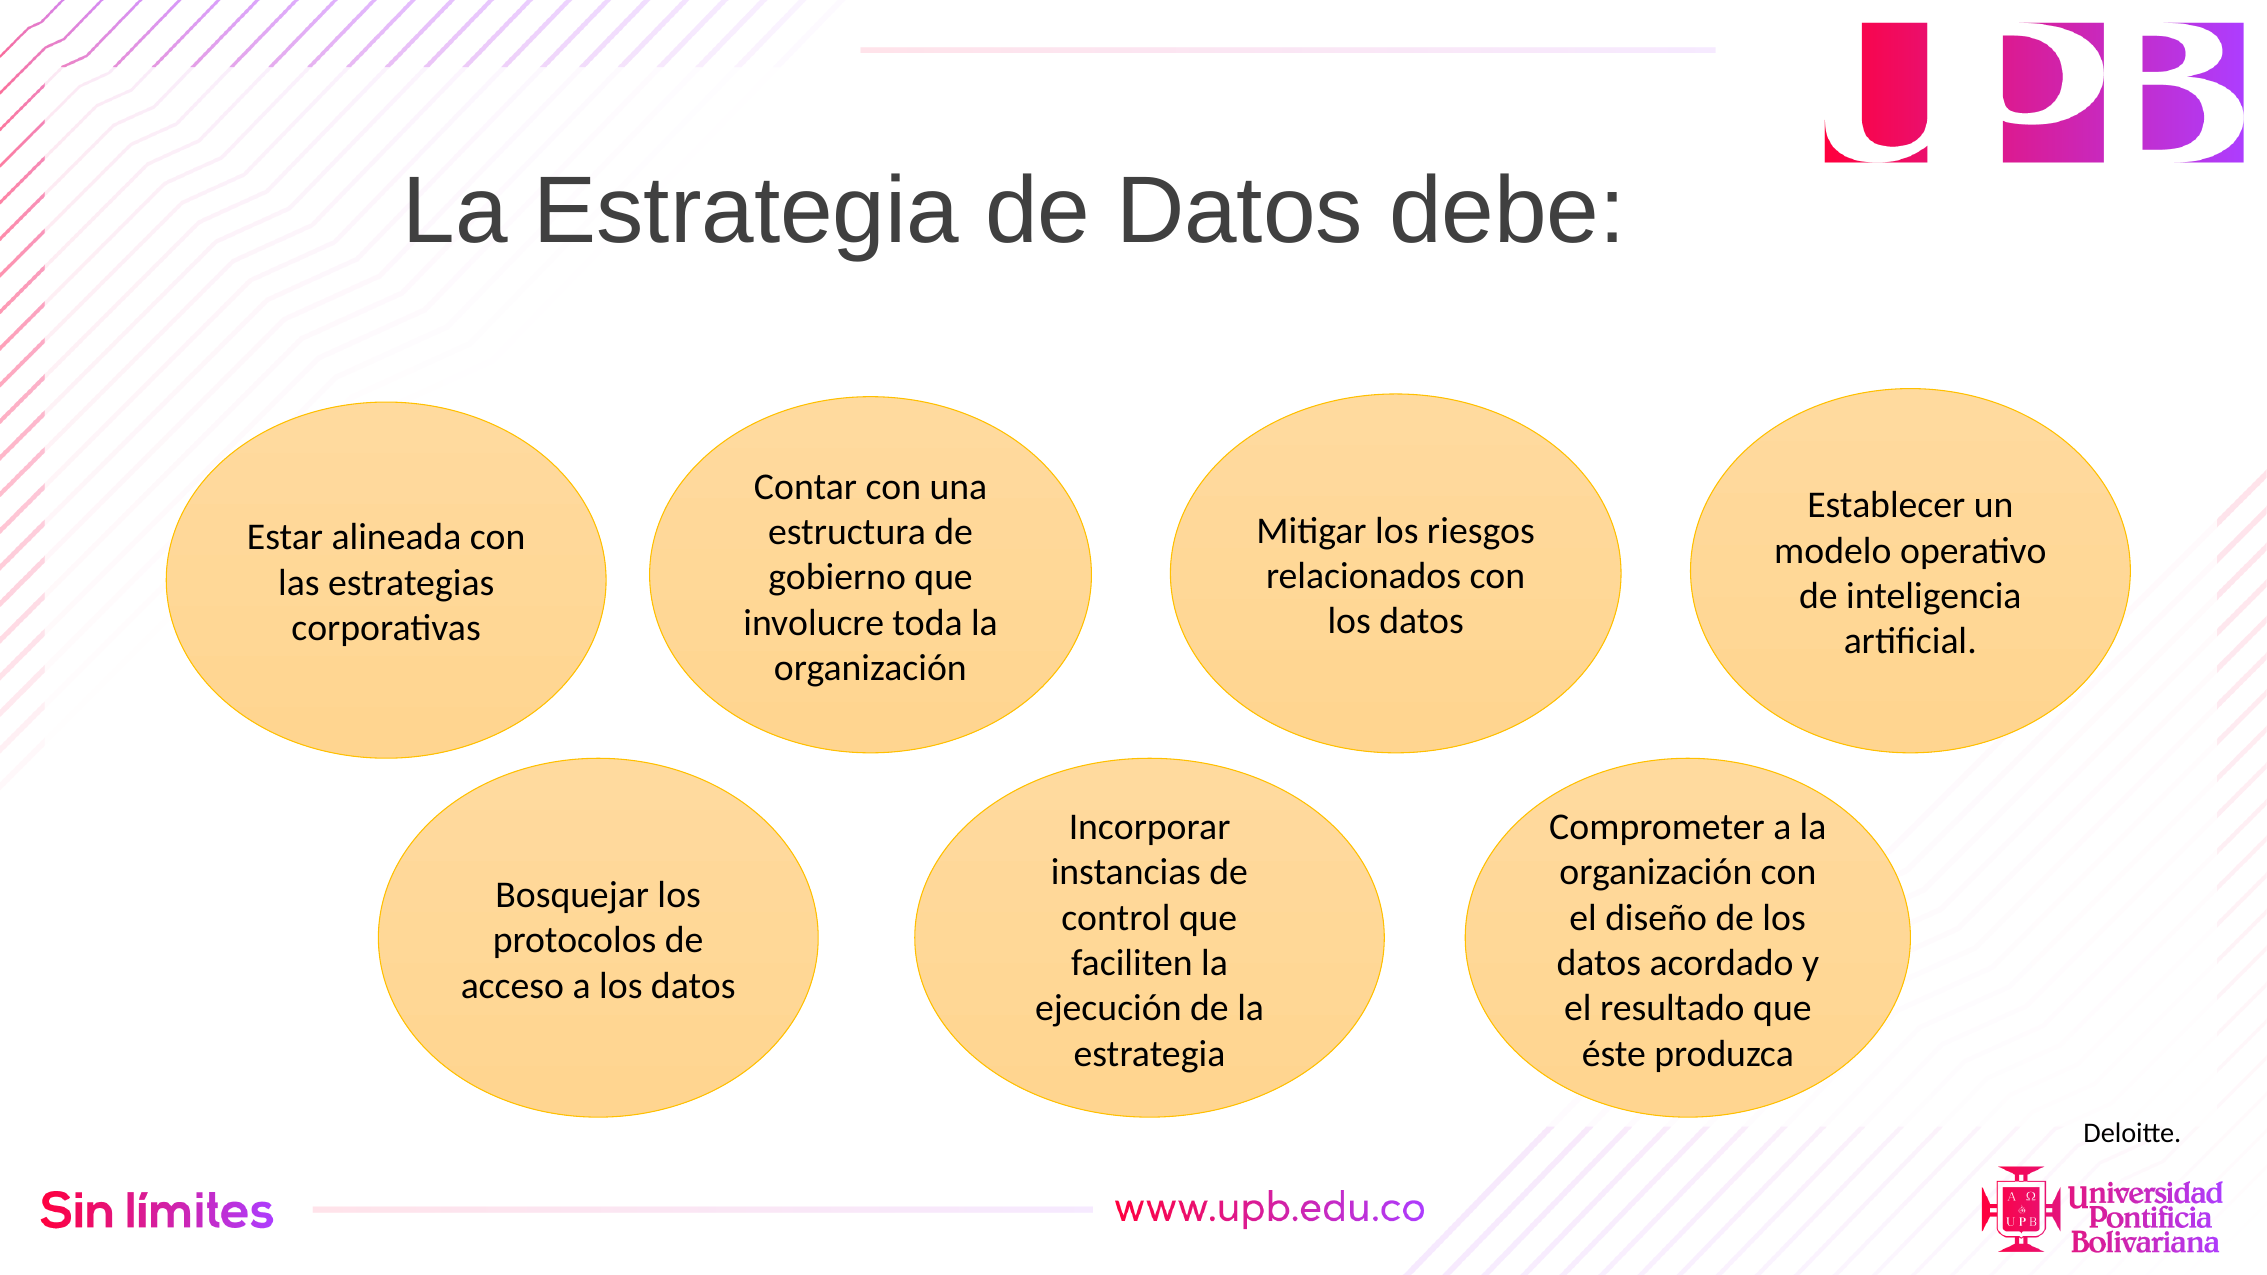

# La Estrategia de Datos debe:
Establecer un modelo operativo de inteligencia artificial.
Mitigar los riesgos relacionados con los datos
Contar con una estructura de gobierno que involucre toda la organización
Estar alineada con las estrategias corporativas
Incorporar instancias de control que faciliten la ejecución de la estrategia
Comprometer a la organización con el diseño de los datos acordado y el resultado que éste produzca
Bosquejar los protocolos de acceso a los datos
Deloitte.